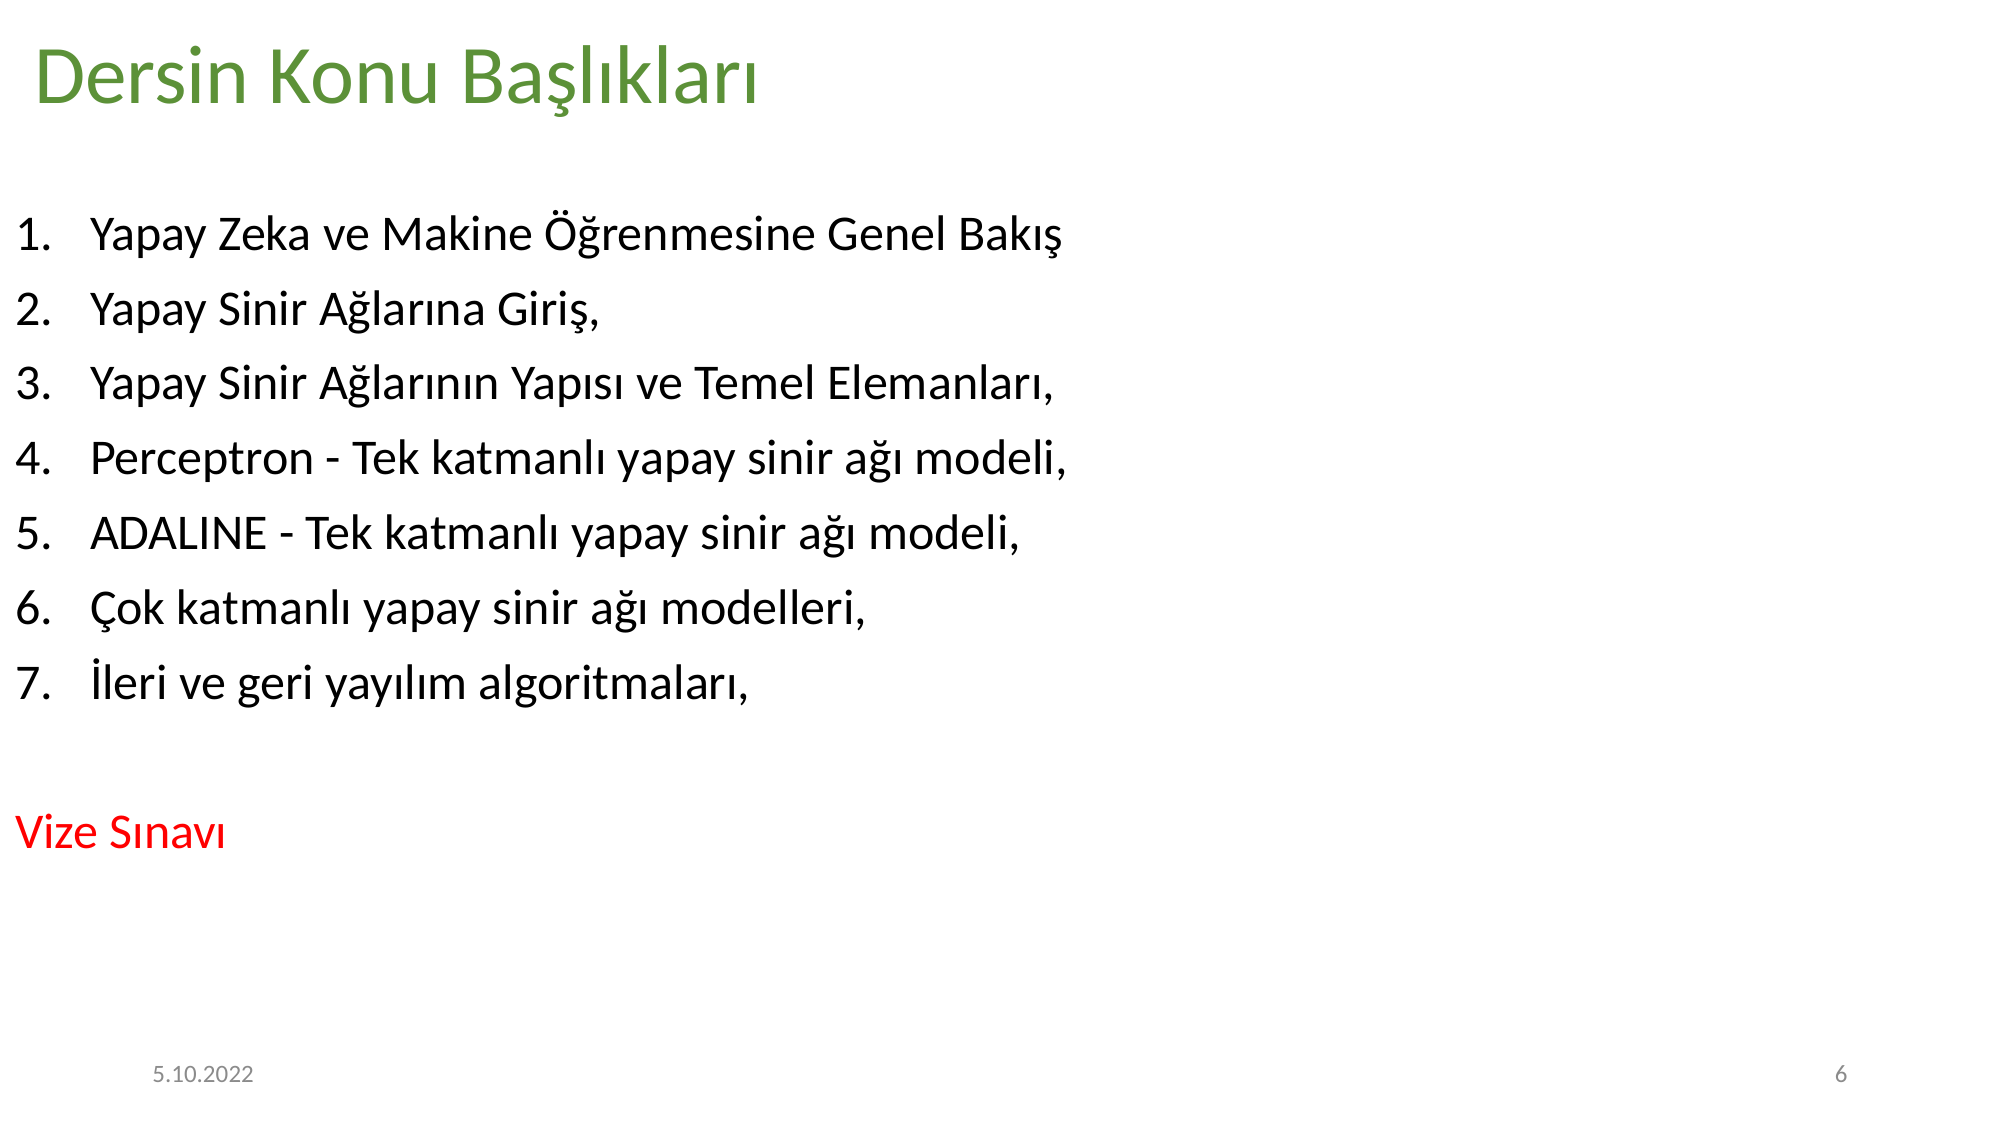

# Dersin Konu Başlıkları
Yapay Zeka ve Makine Öğrenmesine Genel Bakış
Yapay Sinir Ağlarına Giriş,
Yapay Sinir Ağlarının Yapısı ve Temel Elemanları,
Perceptron - Tek katmanlı yapay sinir ağı modeli,
ADALINE - Tek katmanlı yapay sinir ağı modeli,
Çok katmanlı yapay sinir ağı modelleri,
İleri ve geri yayılım algoritmaları,

Vize Sınavı
5.10.2022
6